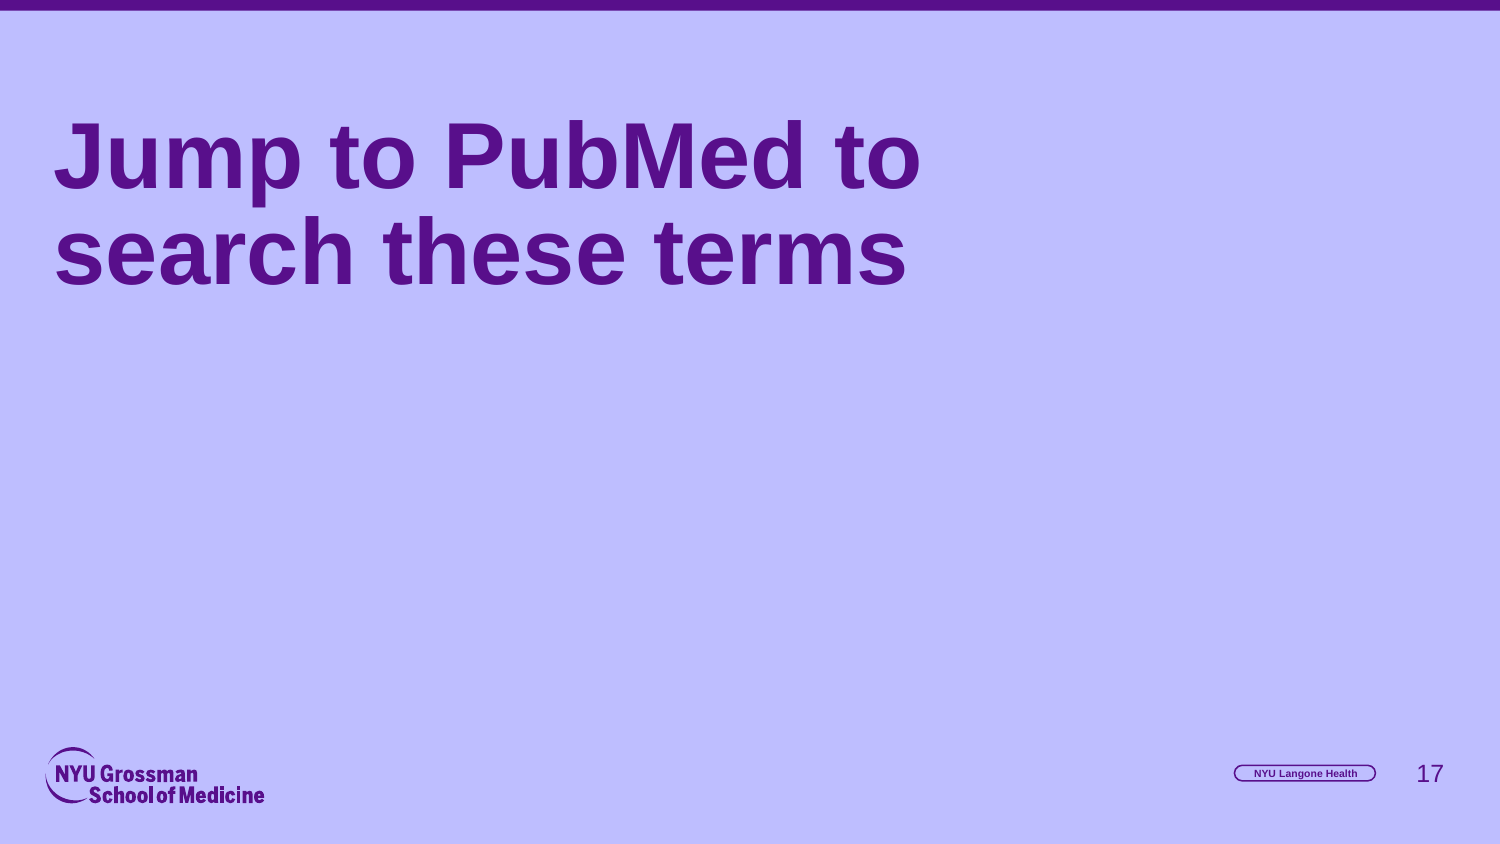

# Jump to PubMed to search these terms
17
NYU Langone Health